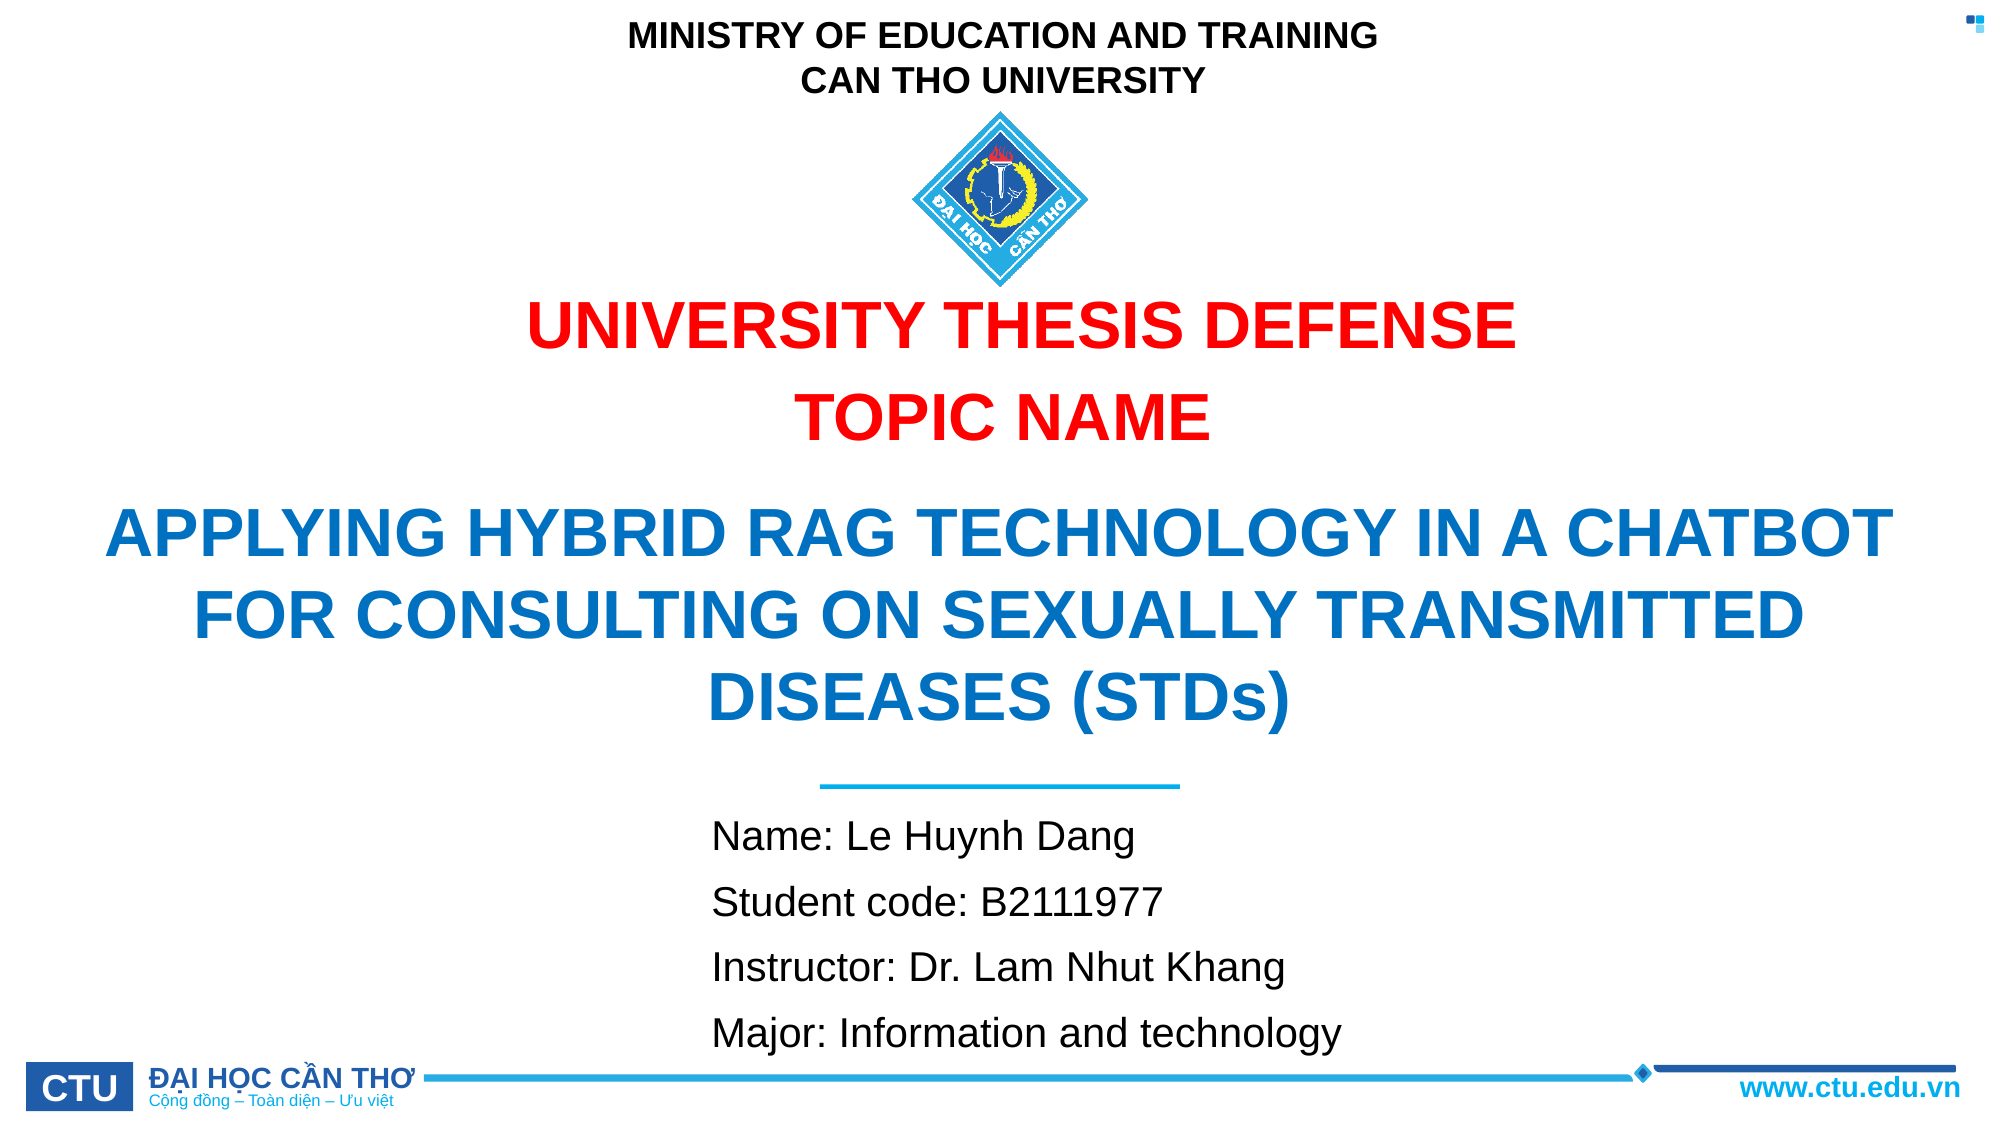

MINISTRY OF EDUCATION AND TRAINING
CAN THO UNIVERSITY
UNIVERSITY THESIS DEFENSE
TOPIC NAME
# APPLYING HYBRID RAG TECHNOLOGY IN A CHATBOT FOR CONSULTING ON SEXUALLY TRANSMITTED DISEASES (STDs)
Name: Le Huynh Dang
Student code: B2111977
Instructor: Dr. Lam Nhut Khang
Major: Information and technology